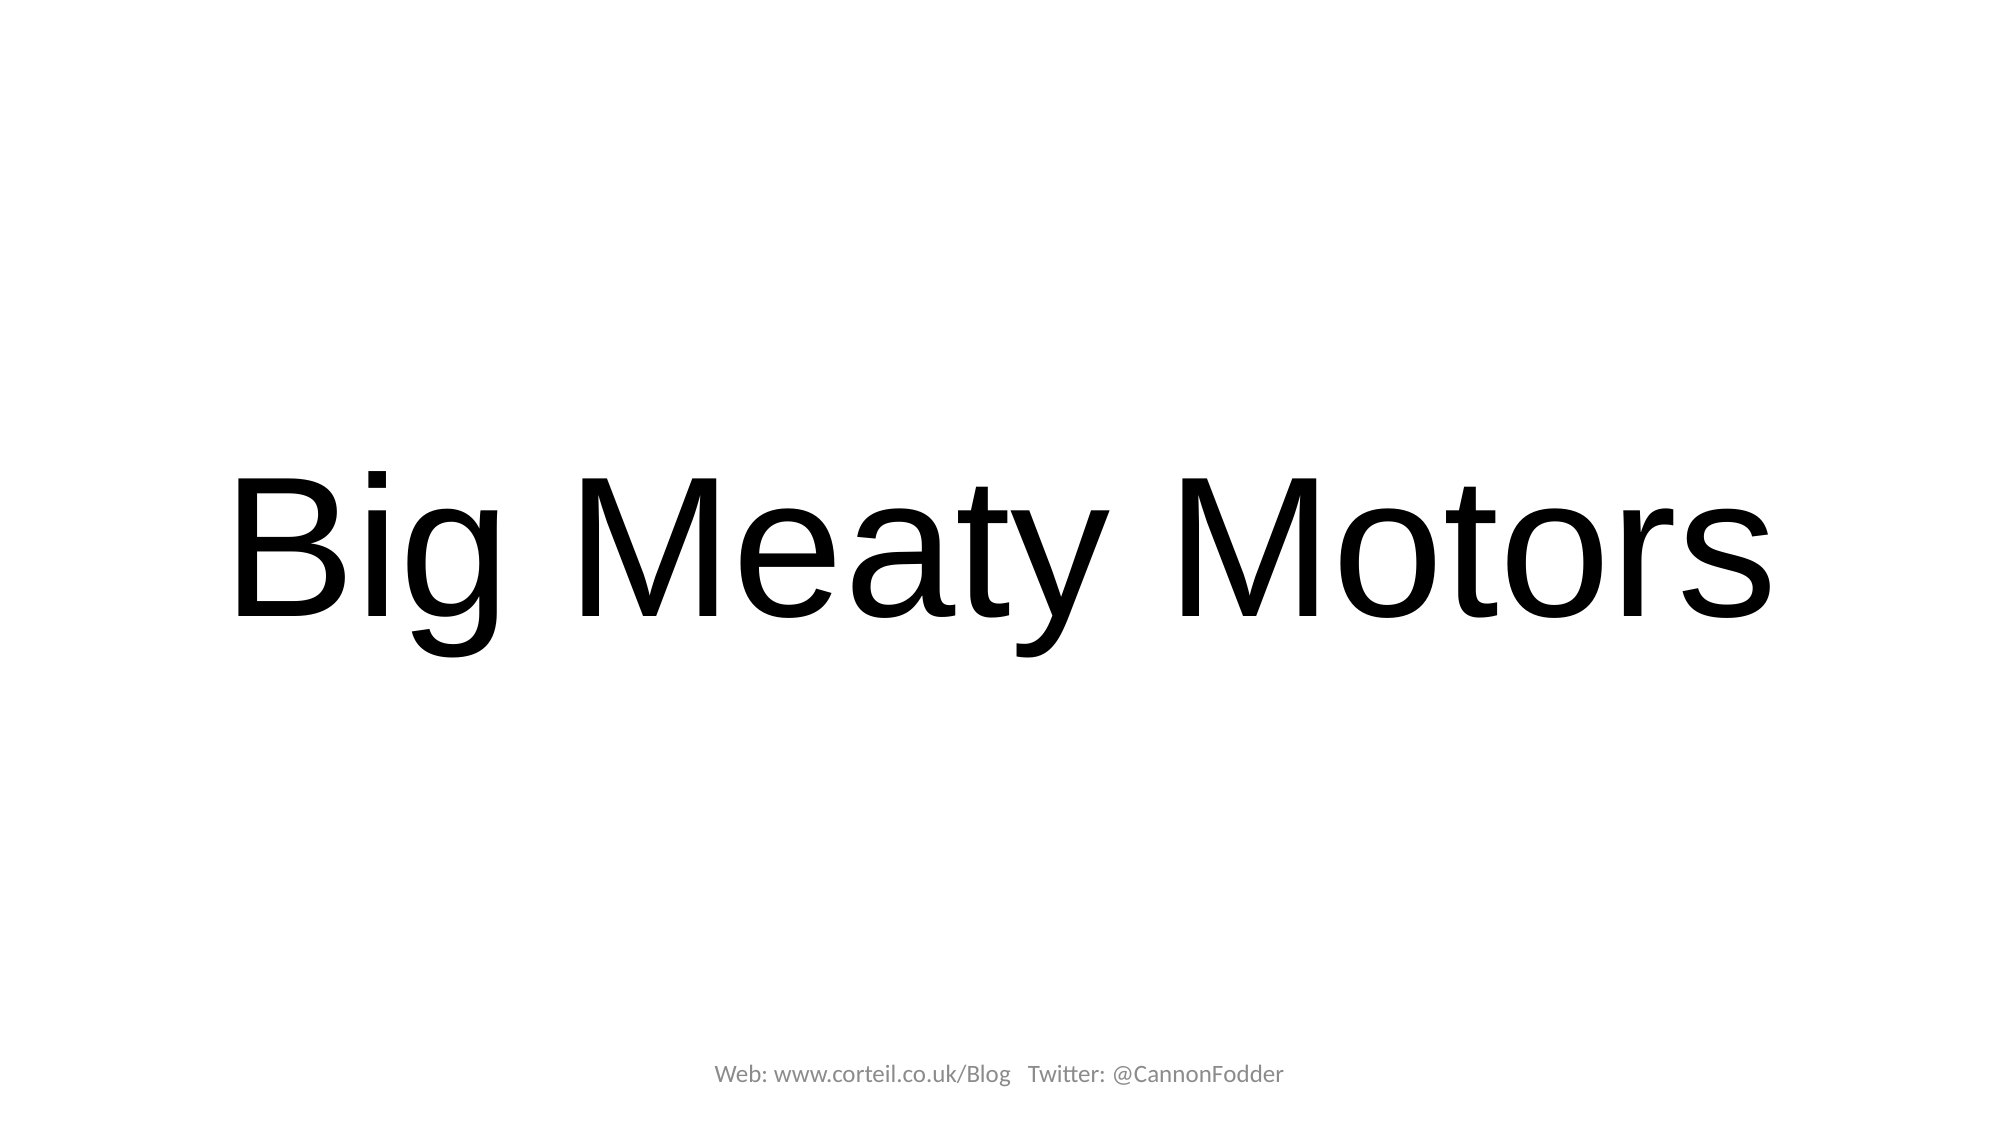

# Big Meaty Motors
Web: www.corteil.co.uk/Blog   Twitter: @CannonFodder